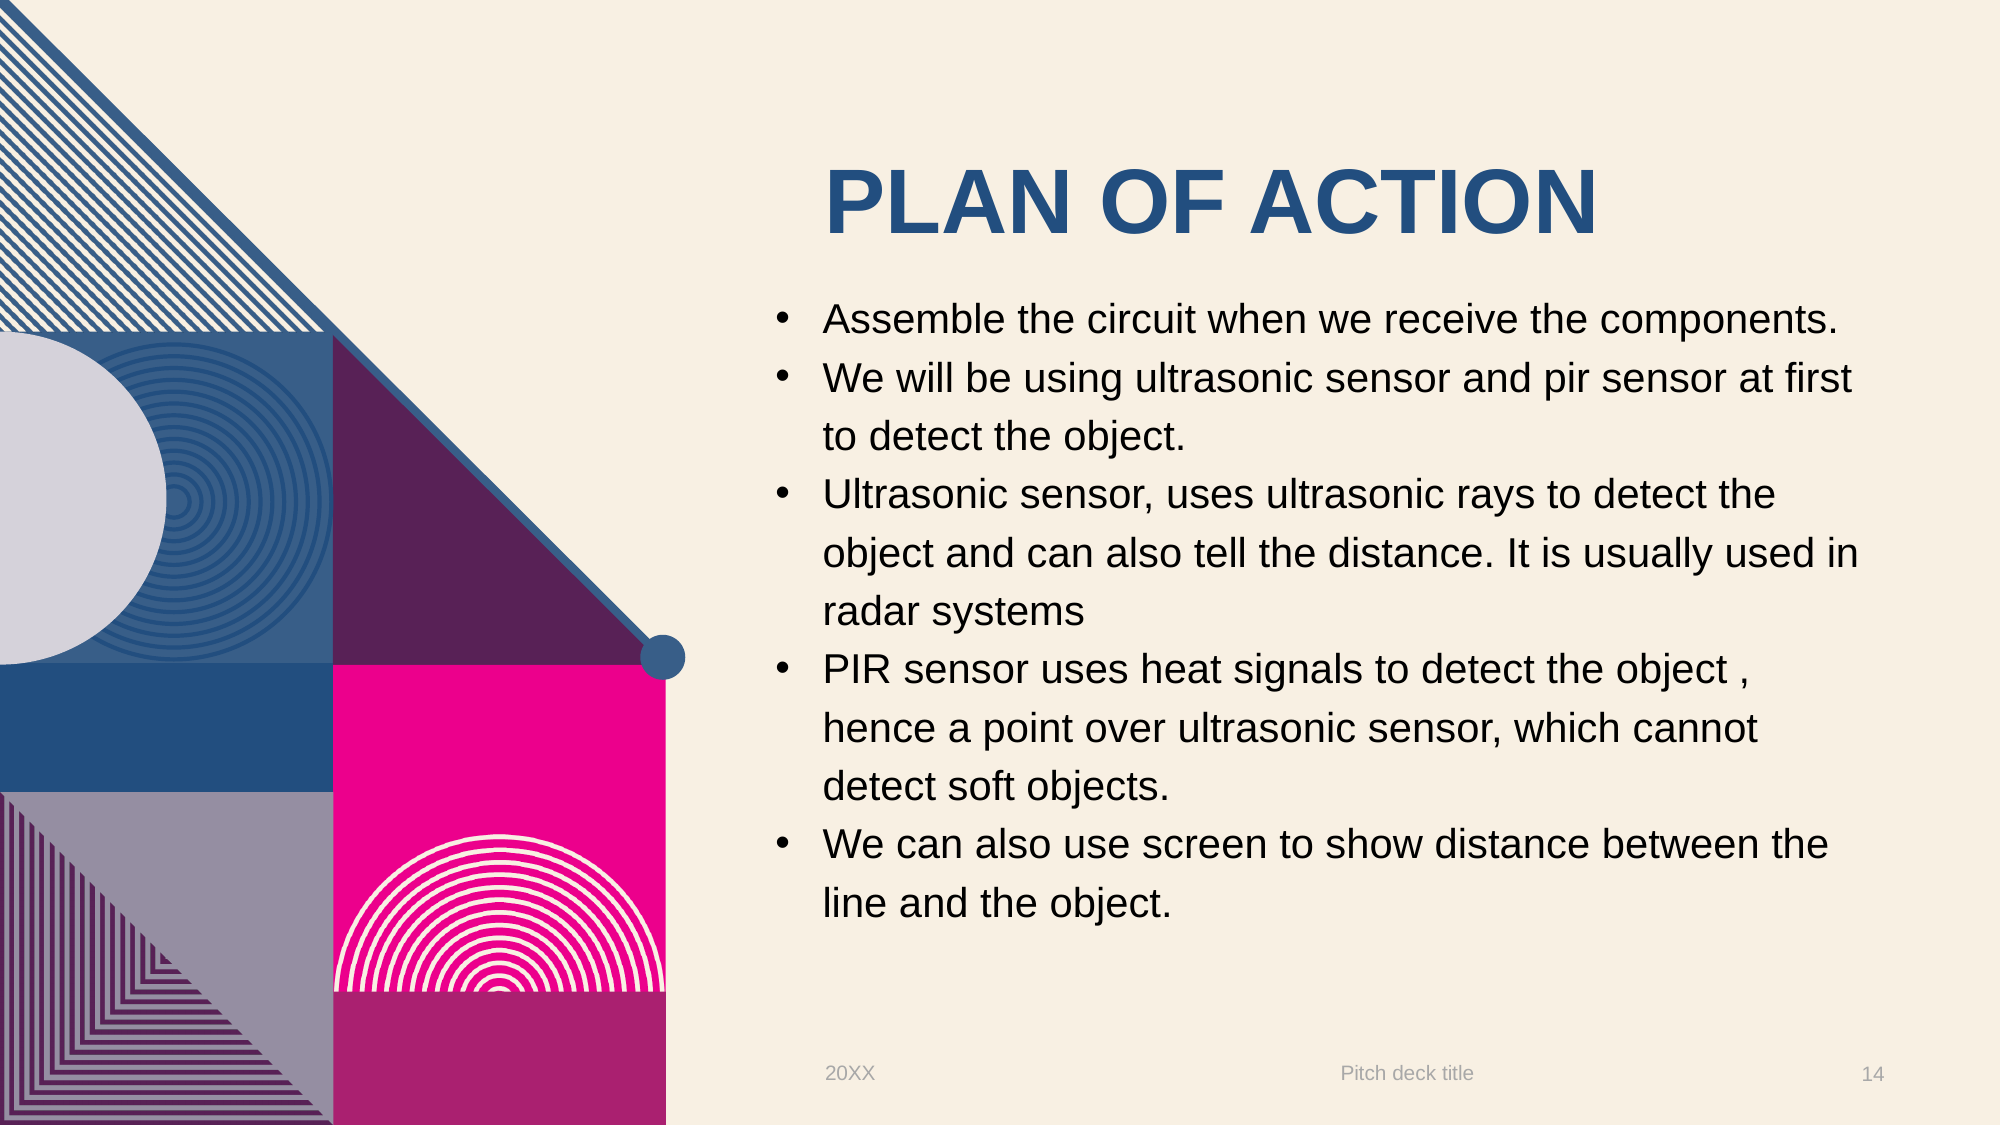

# Plan Of Action
Assemble the circuit when we receive the components.
We will be using ultrasonic sensor and pir sensor at first to detect the object.
Ultrasonic sensor, uses ultrasonic rays to detect the object and can also tell the distance. It is usually used in radar systems
PIR sensor uses heat signals to detect the object , hence a point over ultrasonic sensor, which cannot detect soft objects.
We can also use screen to show distance between the line and the object.

Pitch deck title
20XX
14